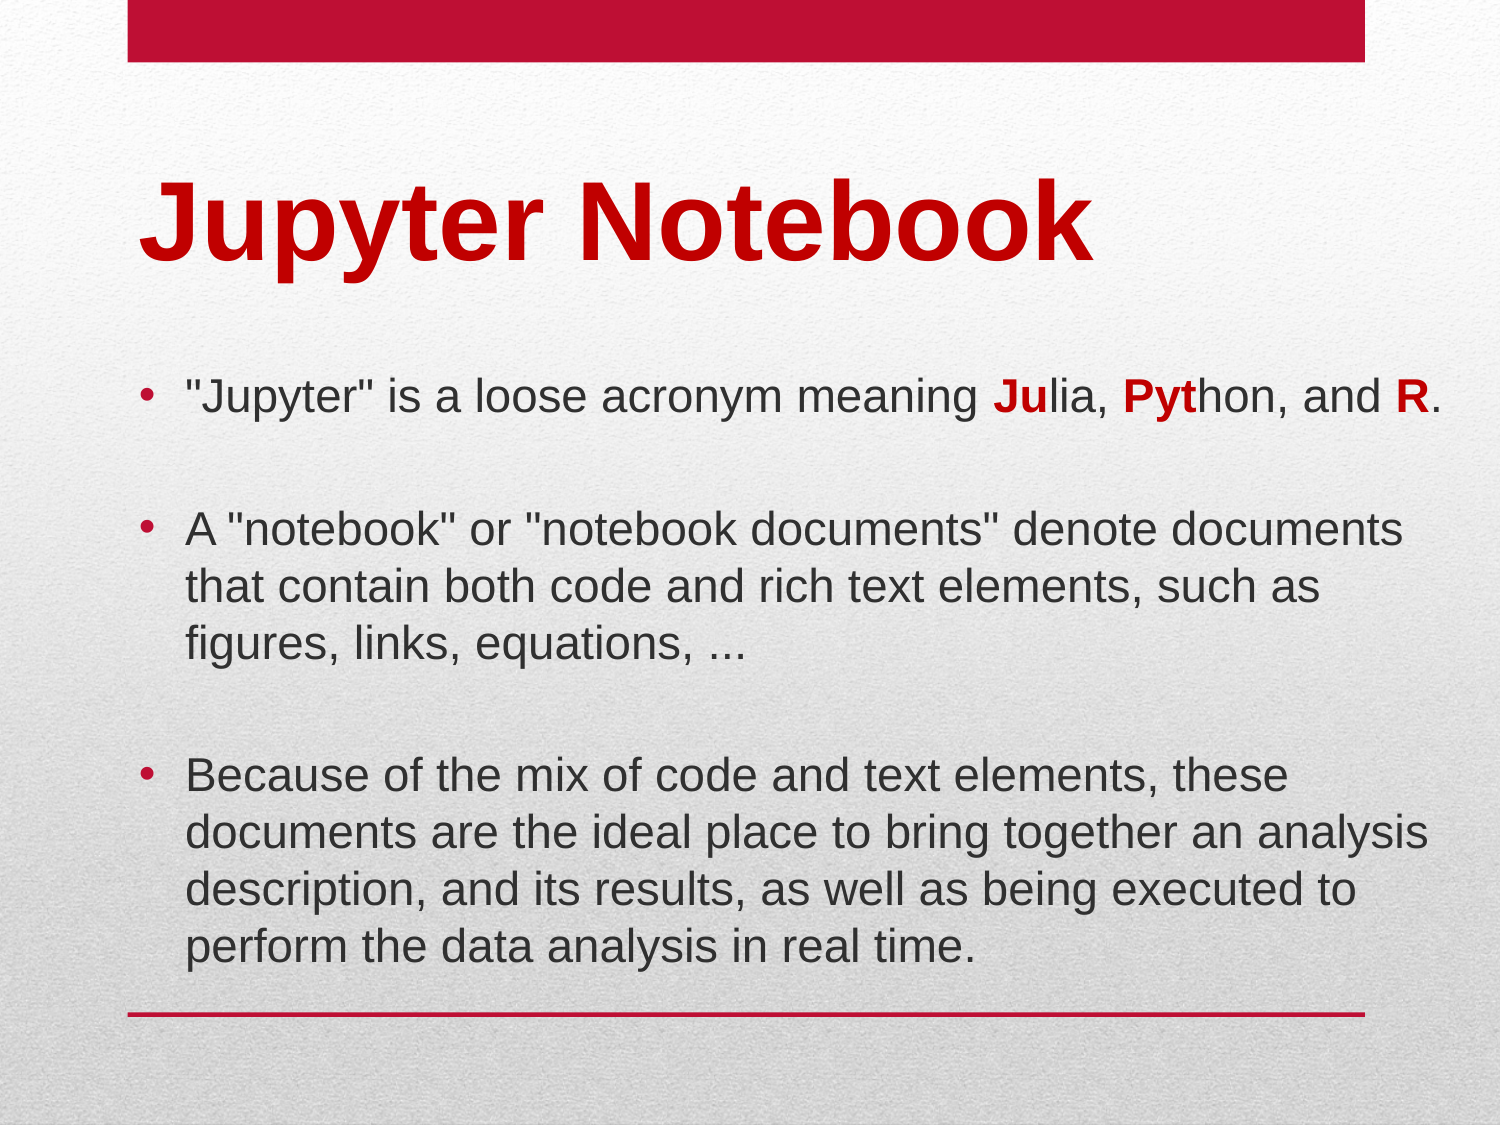

# Jupyter Notebook
"Jupyter" is a loose acronym meaning Julia, Python, and R.

A "notebook" or "notebook documents" denote documents that contain both code and rich text elements, such as figures, links, equations, ...

Because of the mix of code and text elements, these documents are the ideal place to bring together an analysis description, and its results, as well as being executed to perform the data analysis in real time.